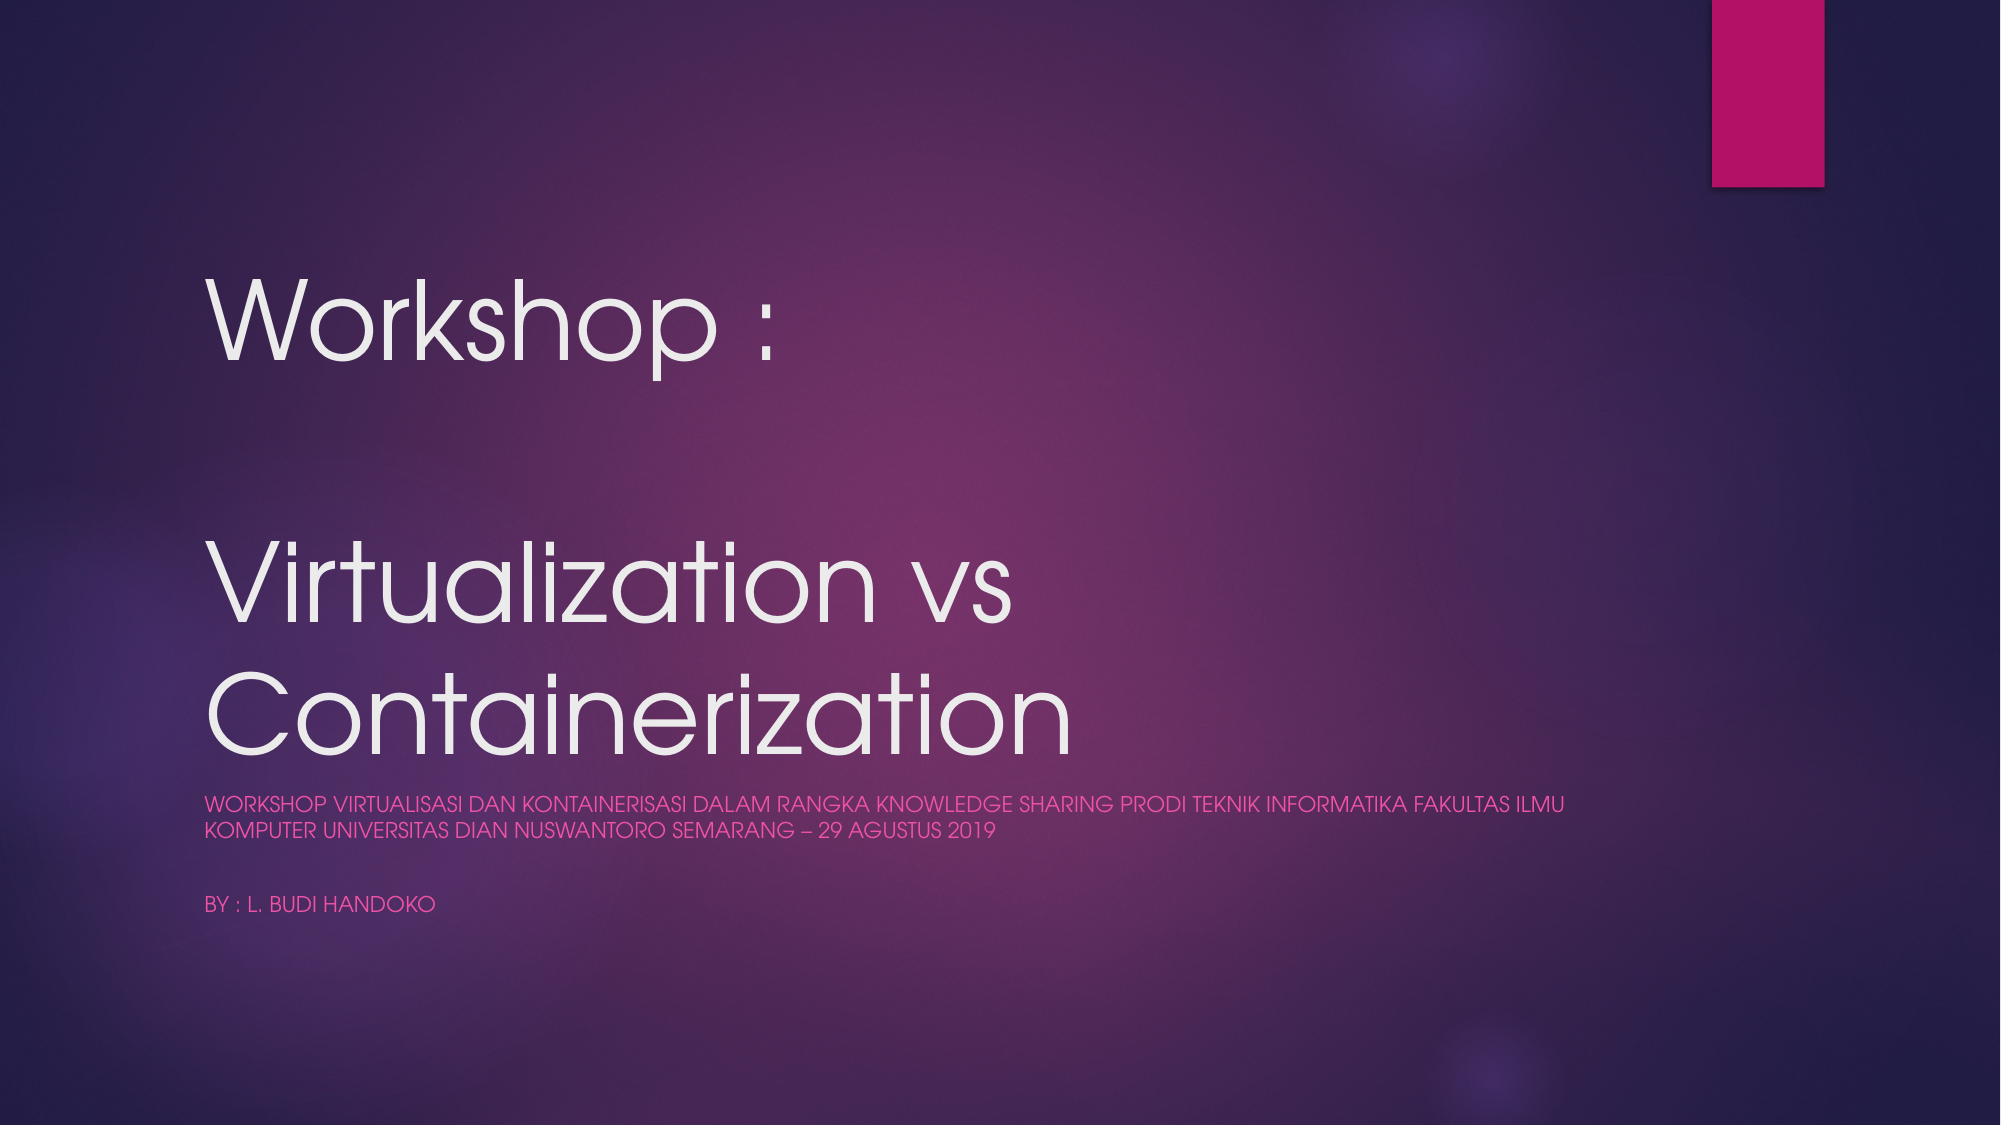

# Workshop : Virtualization vs Containerization
Workshop virtualisasi dan kontainerisasi dalam rangka knowledge sharing Prodi Teknik Informatika fakultas ilmu komputer universitas dian nuswantoro semarang – 29 Agustus 2019

By : L. Budi handoko